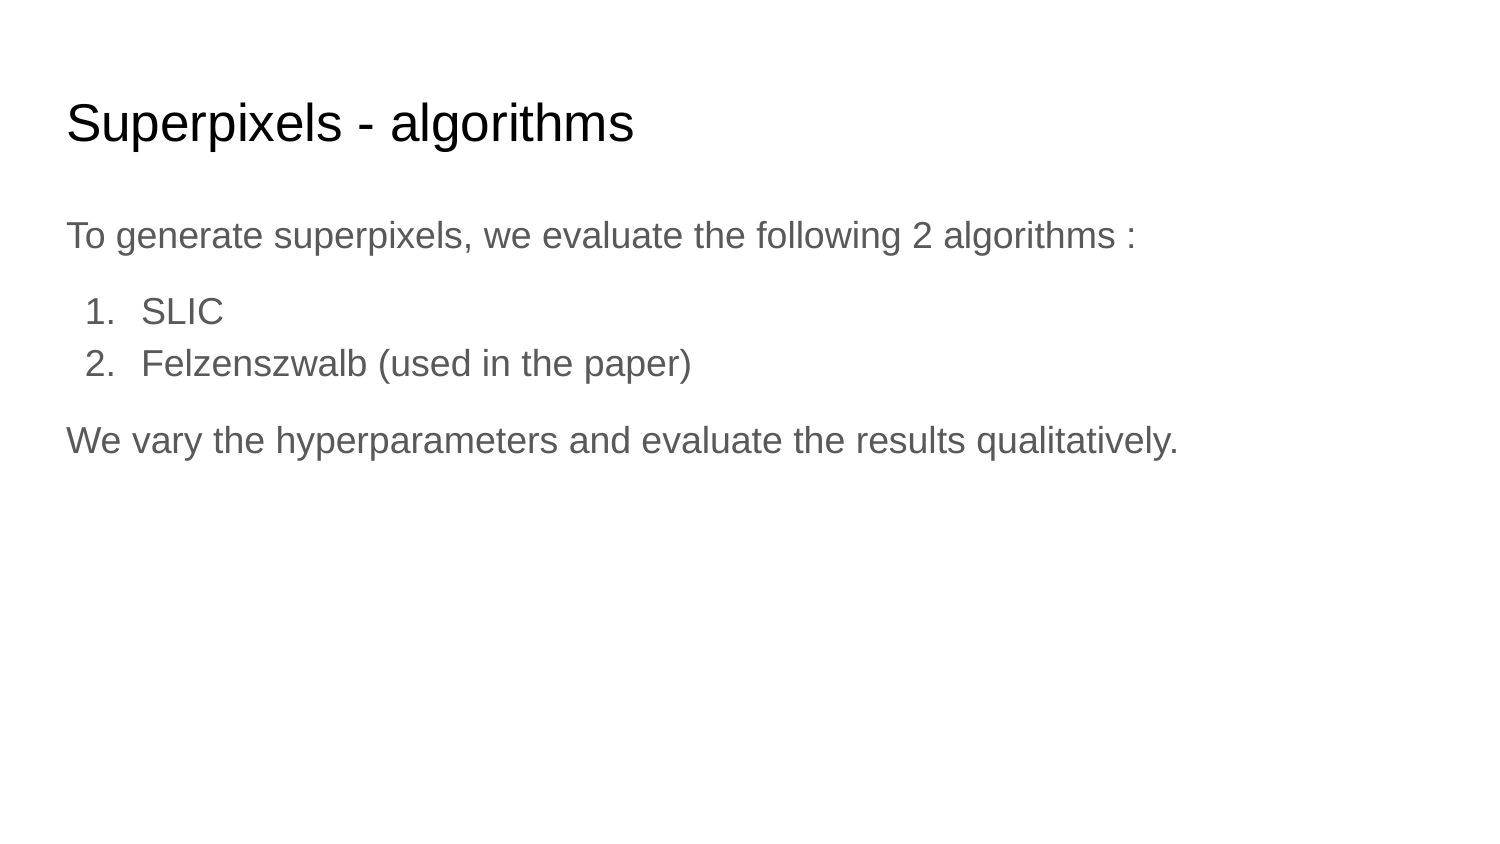

# Superpixels - algorithms
To generate superpixels, we evaluate the following 2 algorithms :
SLIC
Felzenszwalb (used in the paper)
We vary the hyperparameters and evaluate the results qualitatively.